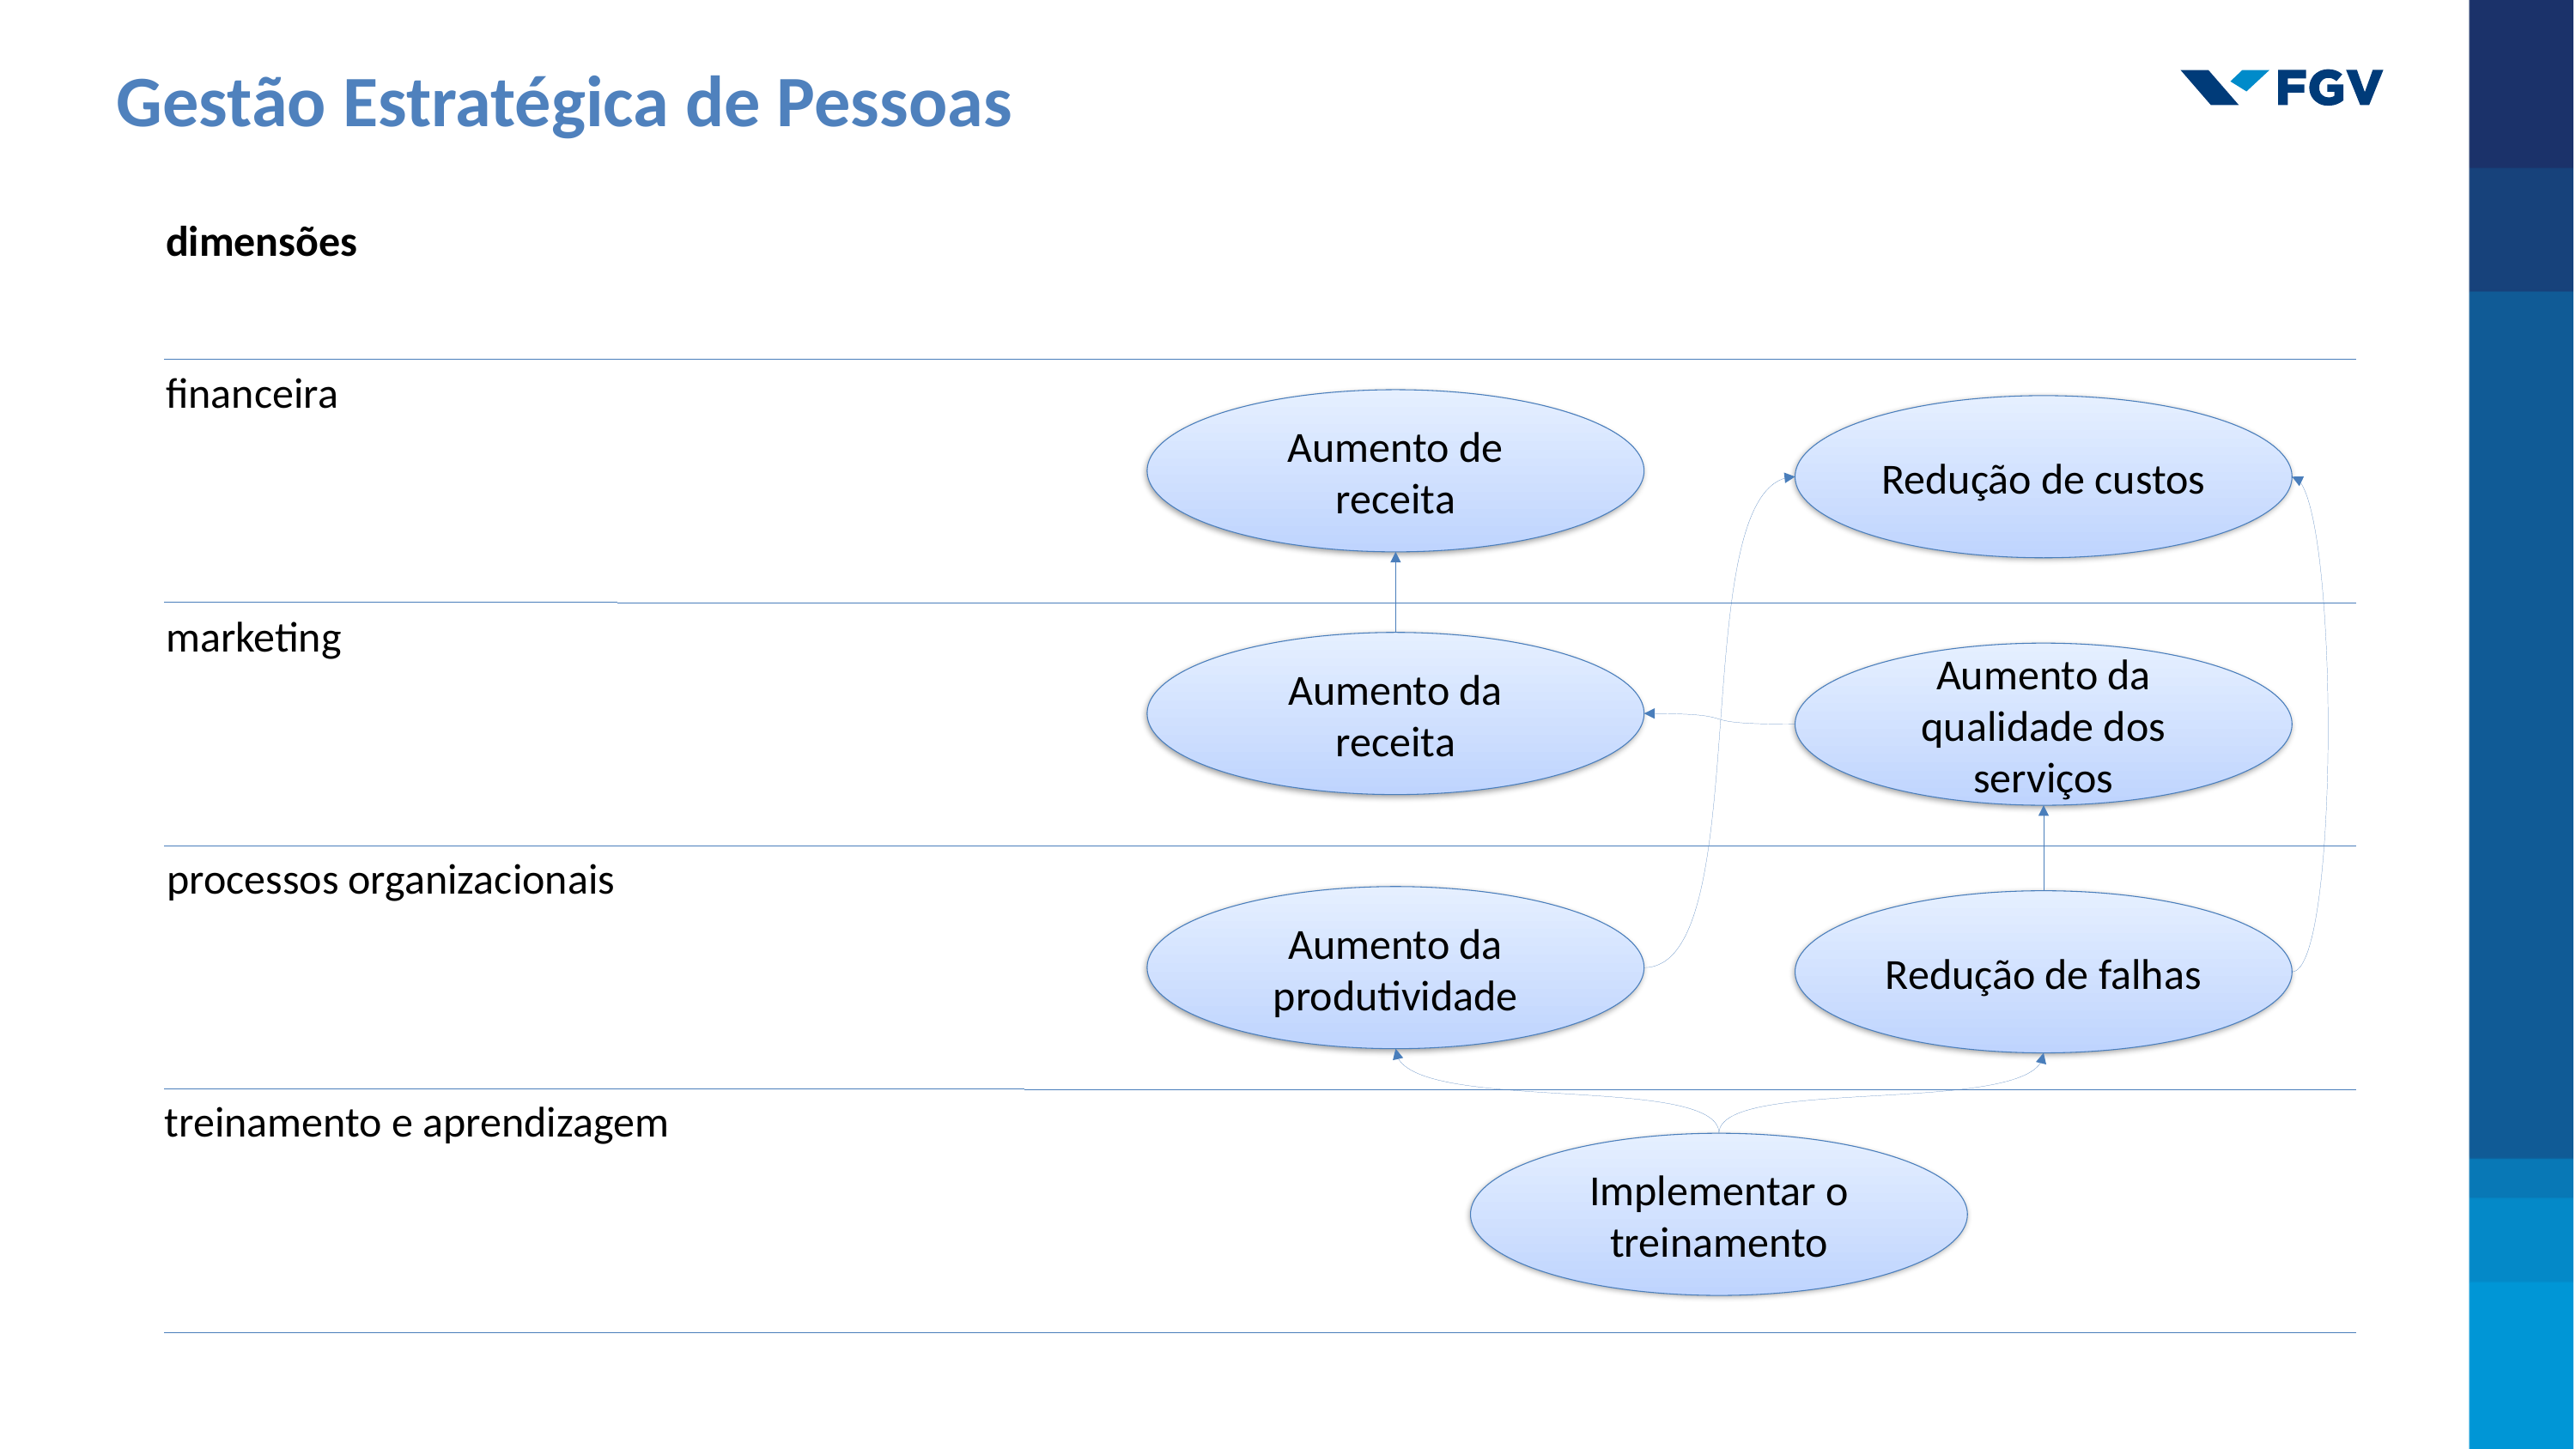

# Gestão Estratégica de Pessoas
dimensões
financeira
Aumento de receita
Redução de custos
marketing
Aumento da receita
Aumento da qualidade dos serviços
processos organizacionais
Aumento da produtividade
Redução de falhas
treinamento e aprendizagem
Implementar o treinamento